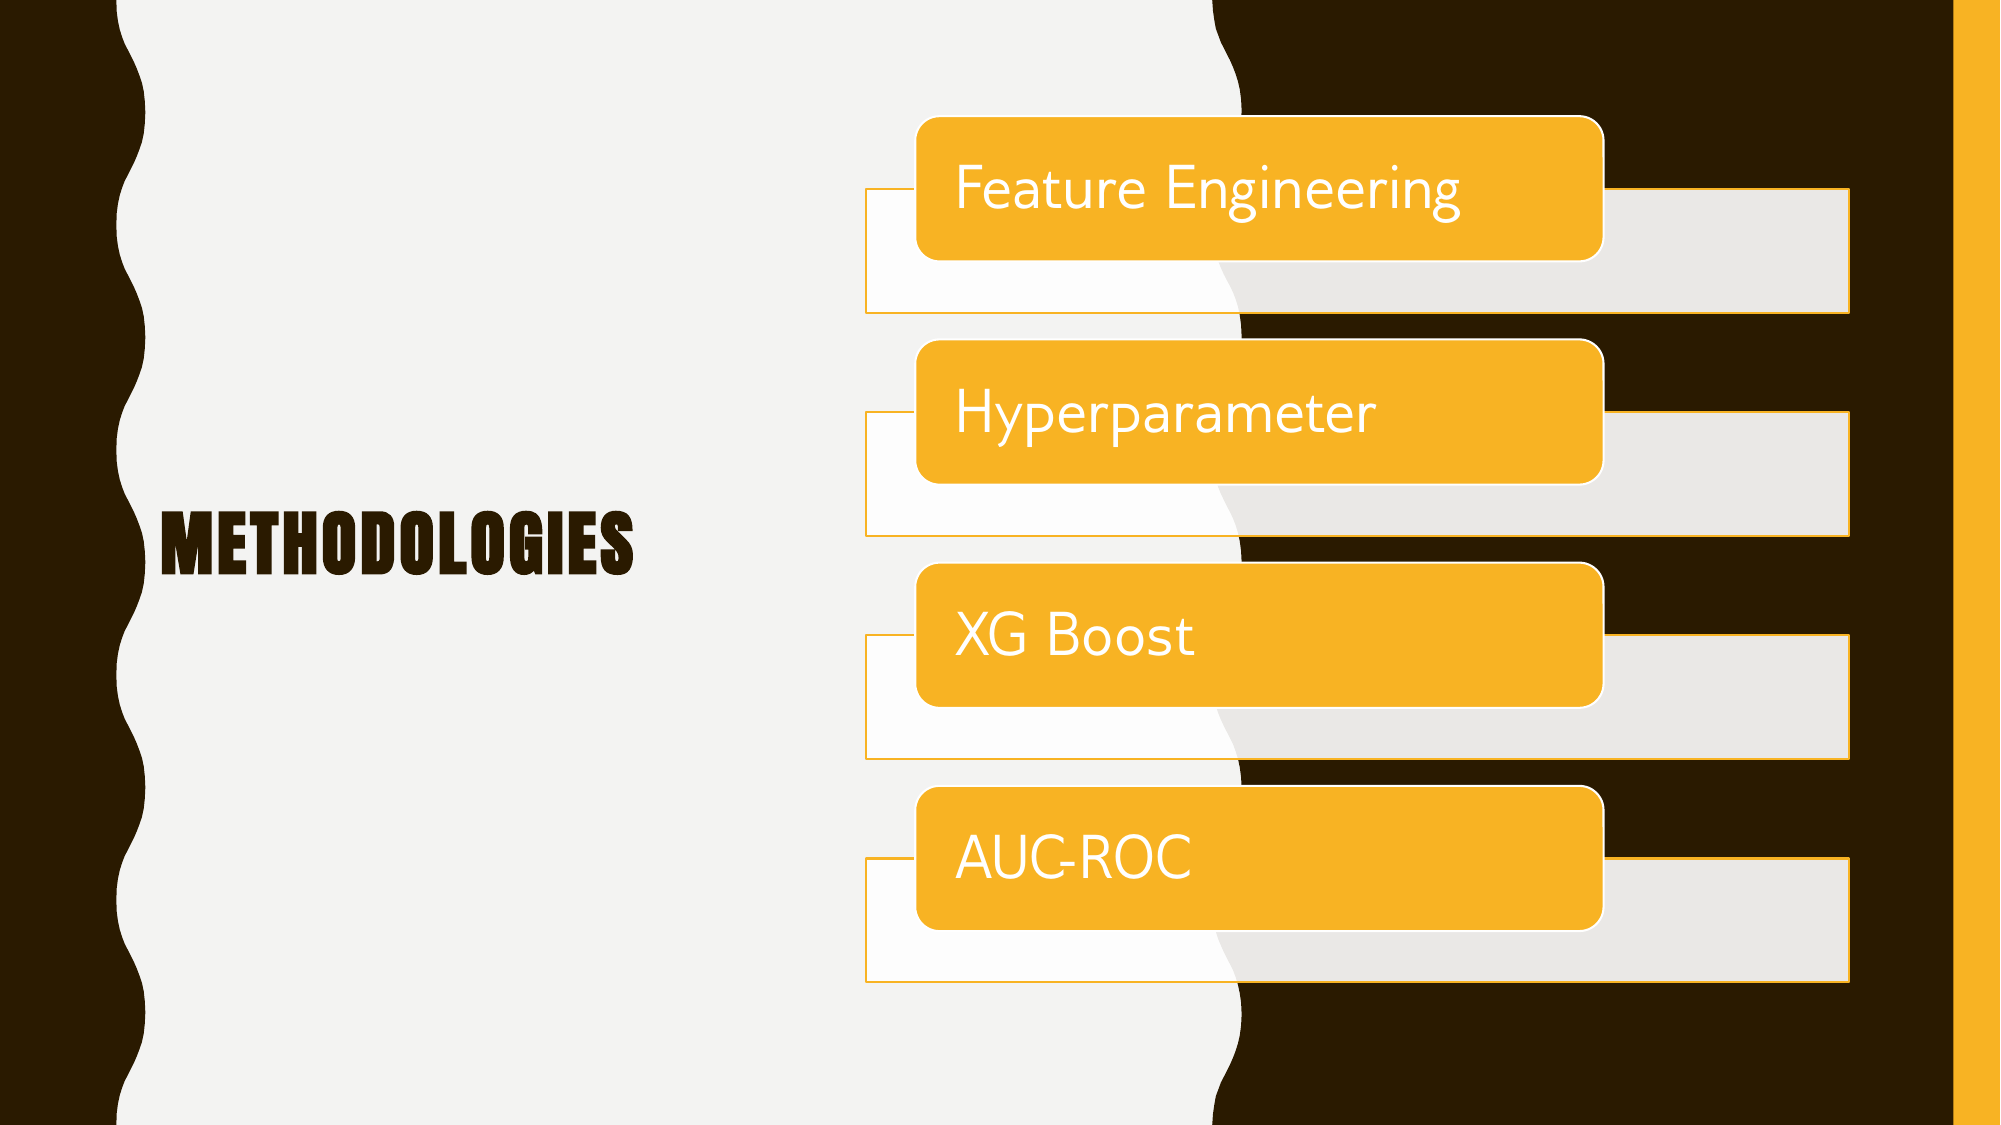

Feature Engineering
Hyperparameter
XG Boost
AUC-ROC
# Methodologies